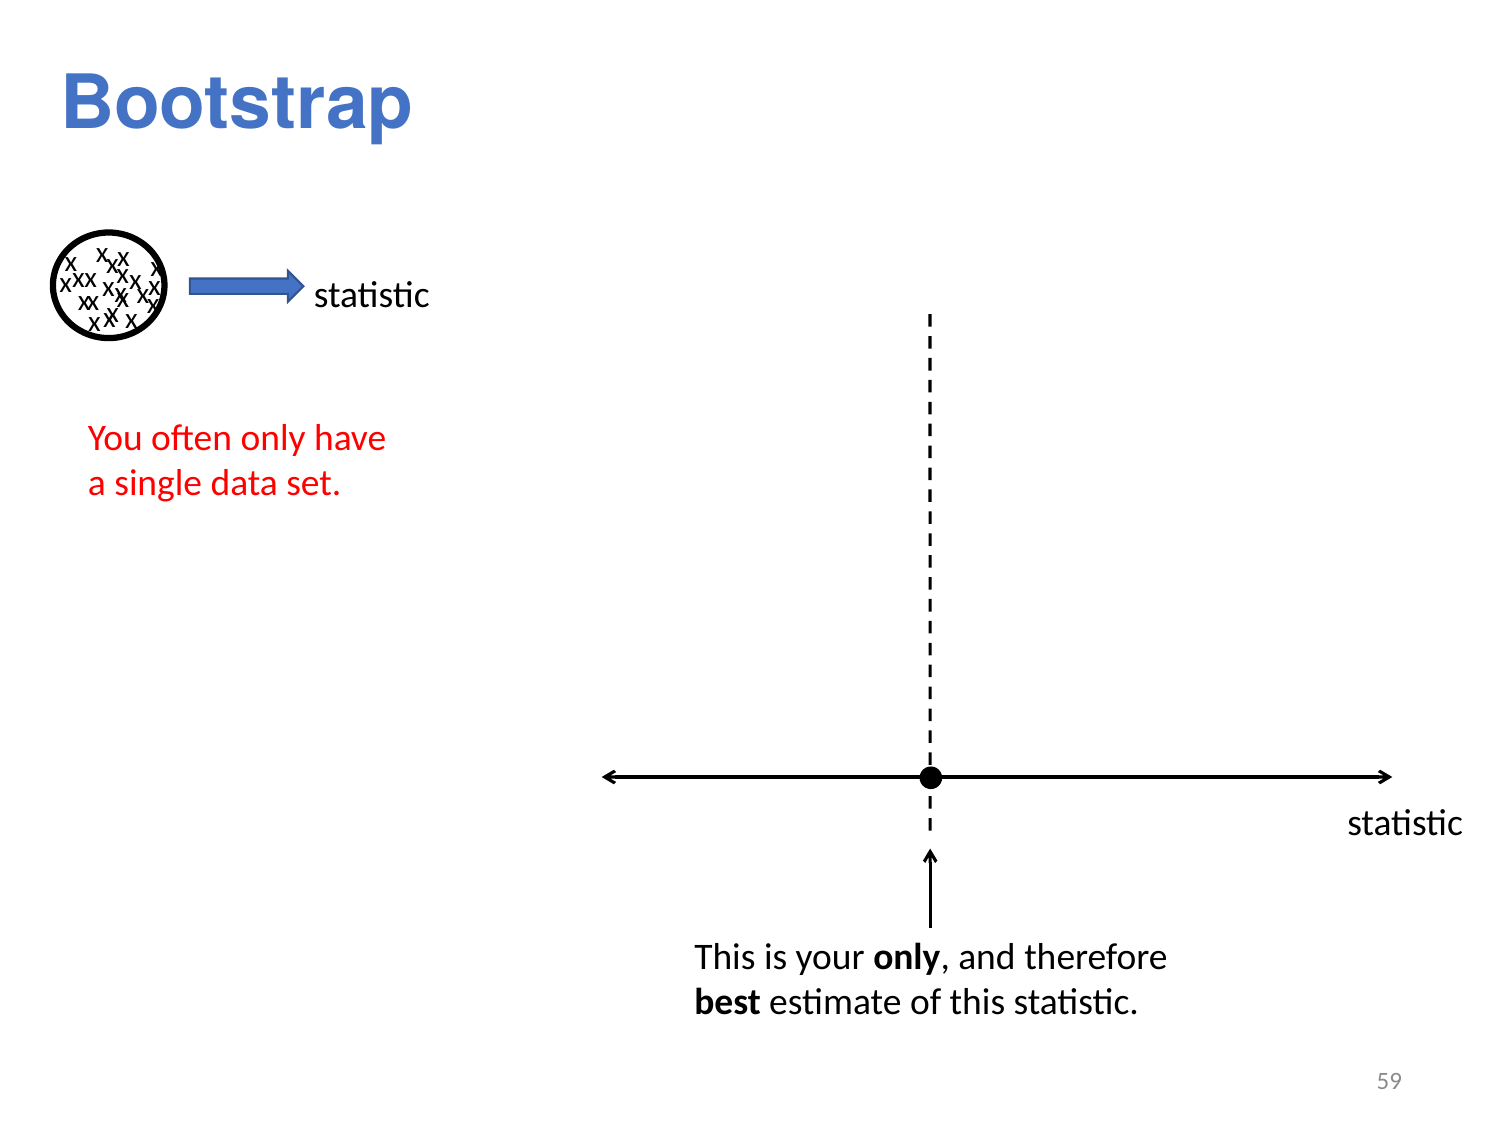

# Bootstrap
x
x

x
x
x
x
x
x
x
x
x
x
x
x
x
x
x
x
x
x
x
x
statistic

You often only have a single data set.

statistic
This is your only, and therefore best estimate of this statistic.
59